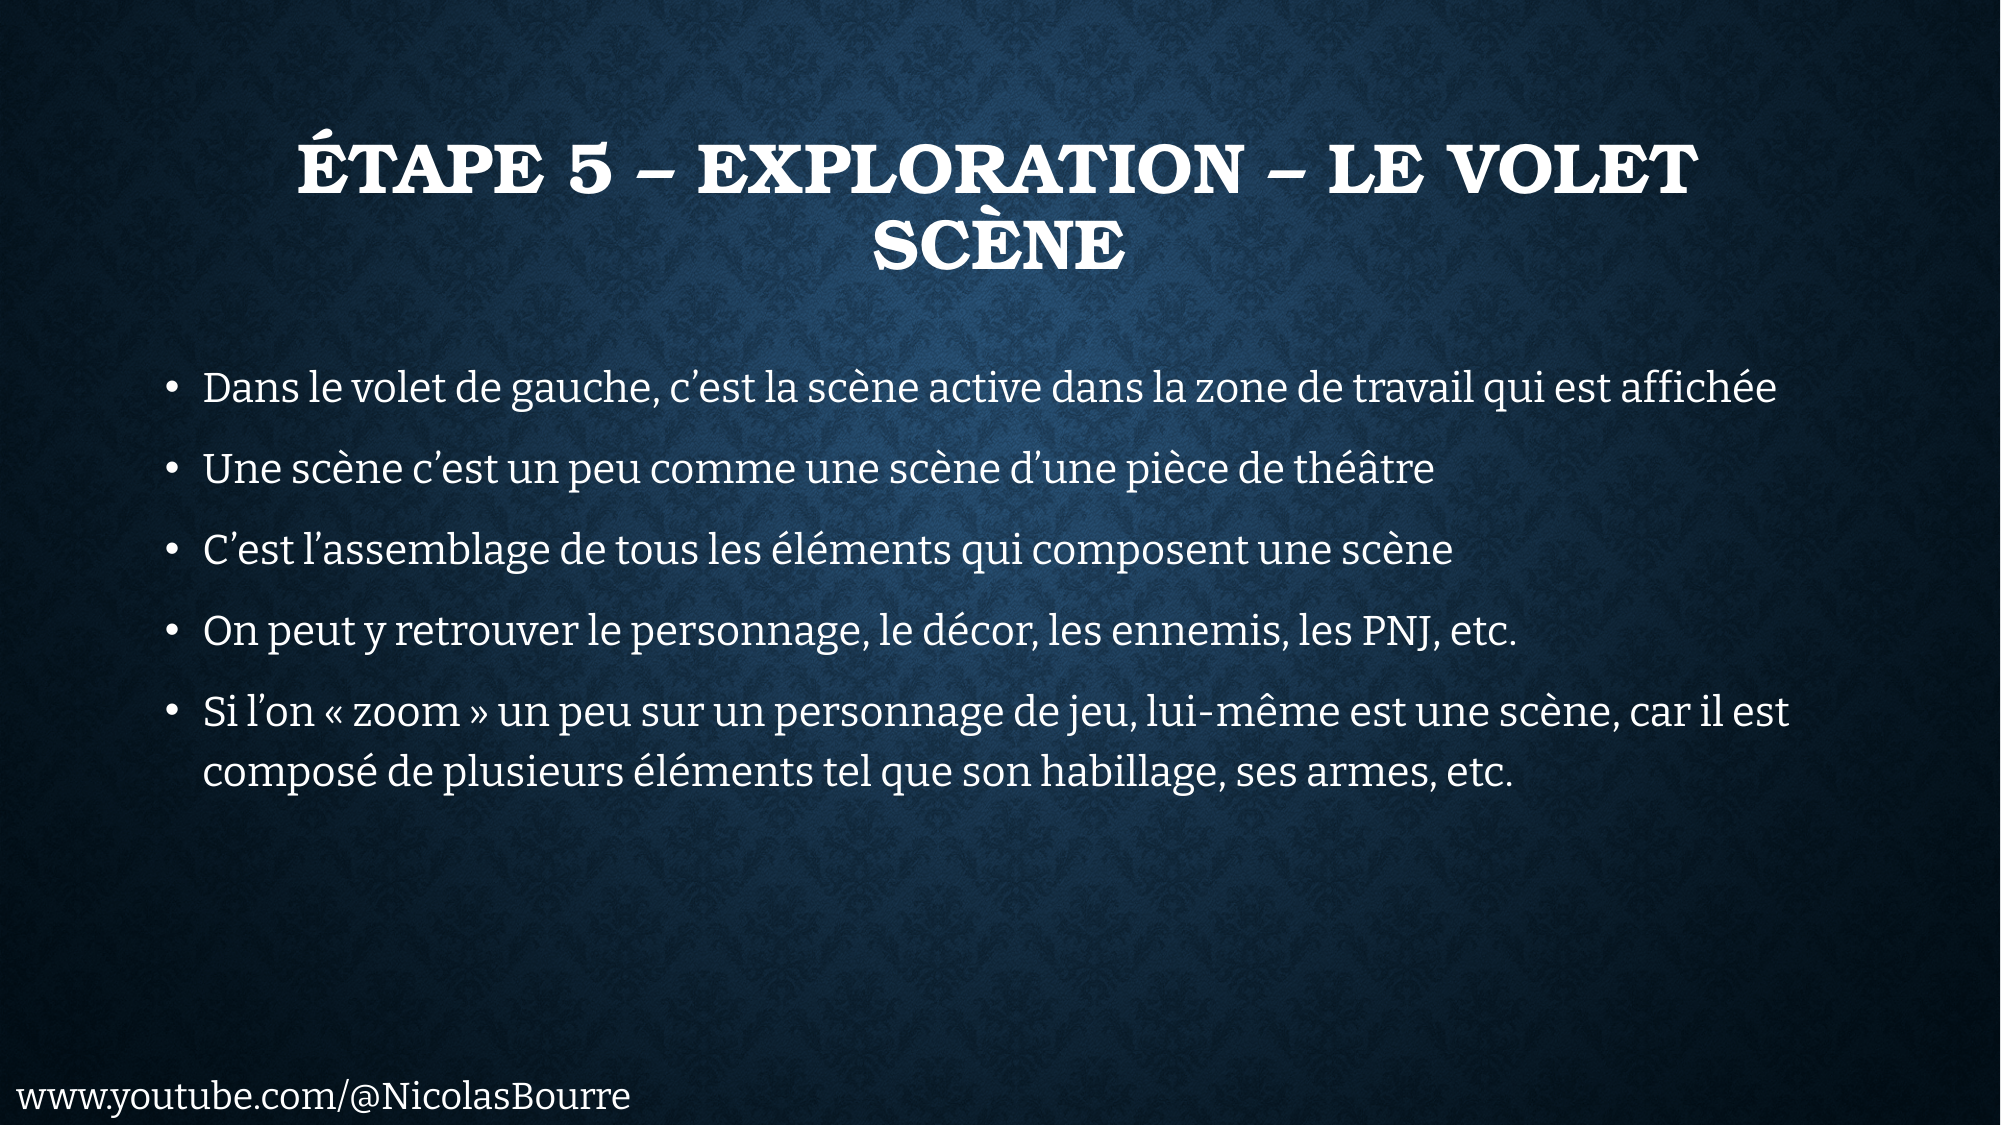

# Étape 5 – Exploration – Le volet Scène
Dans le volet de gauche, c’est la scène active dans la zone de travail qui est affichée
Une scène c’est un peu comme une scène d’une pièce de théâtre
C’est l’assemblage de tous les éléments qui composent une scène
On peut y retrouver le personnage, le décor, les ennemis, les PNJ, etc.
Si l’on « zoom » un peu sur un personnage de jeu, lui-même est une scène, car il est composé de plusieurs éléments tel que son habillage, ses armes, etc.